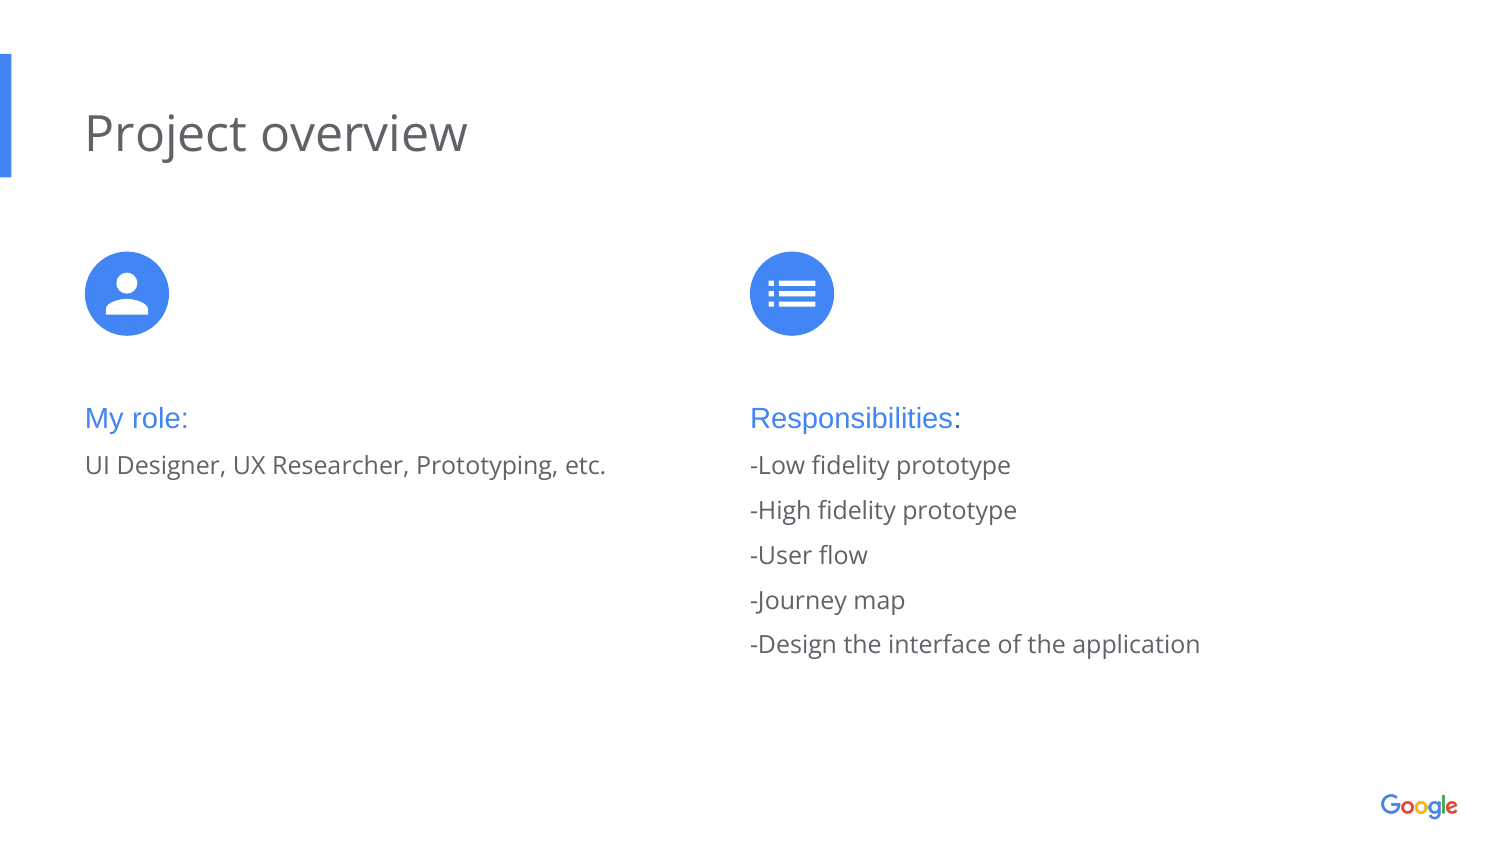

Project overview

My role:
UI Designer, UX Researcher, Prototyping, etc.
Responsibilities:
-Low fidelity prototype
-High fidelity prototype
-User flow
-Journey map
-Design the interface of the application